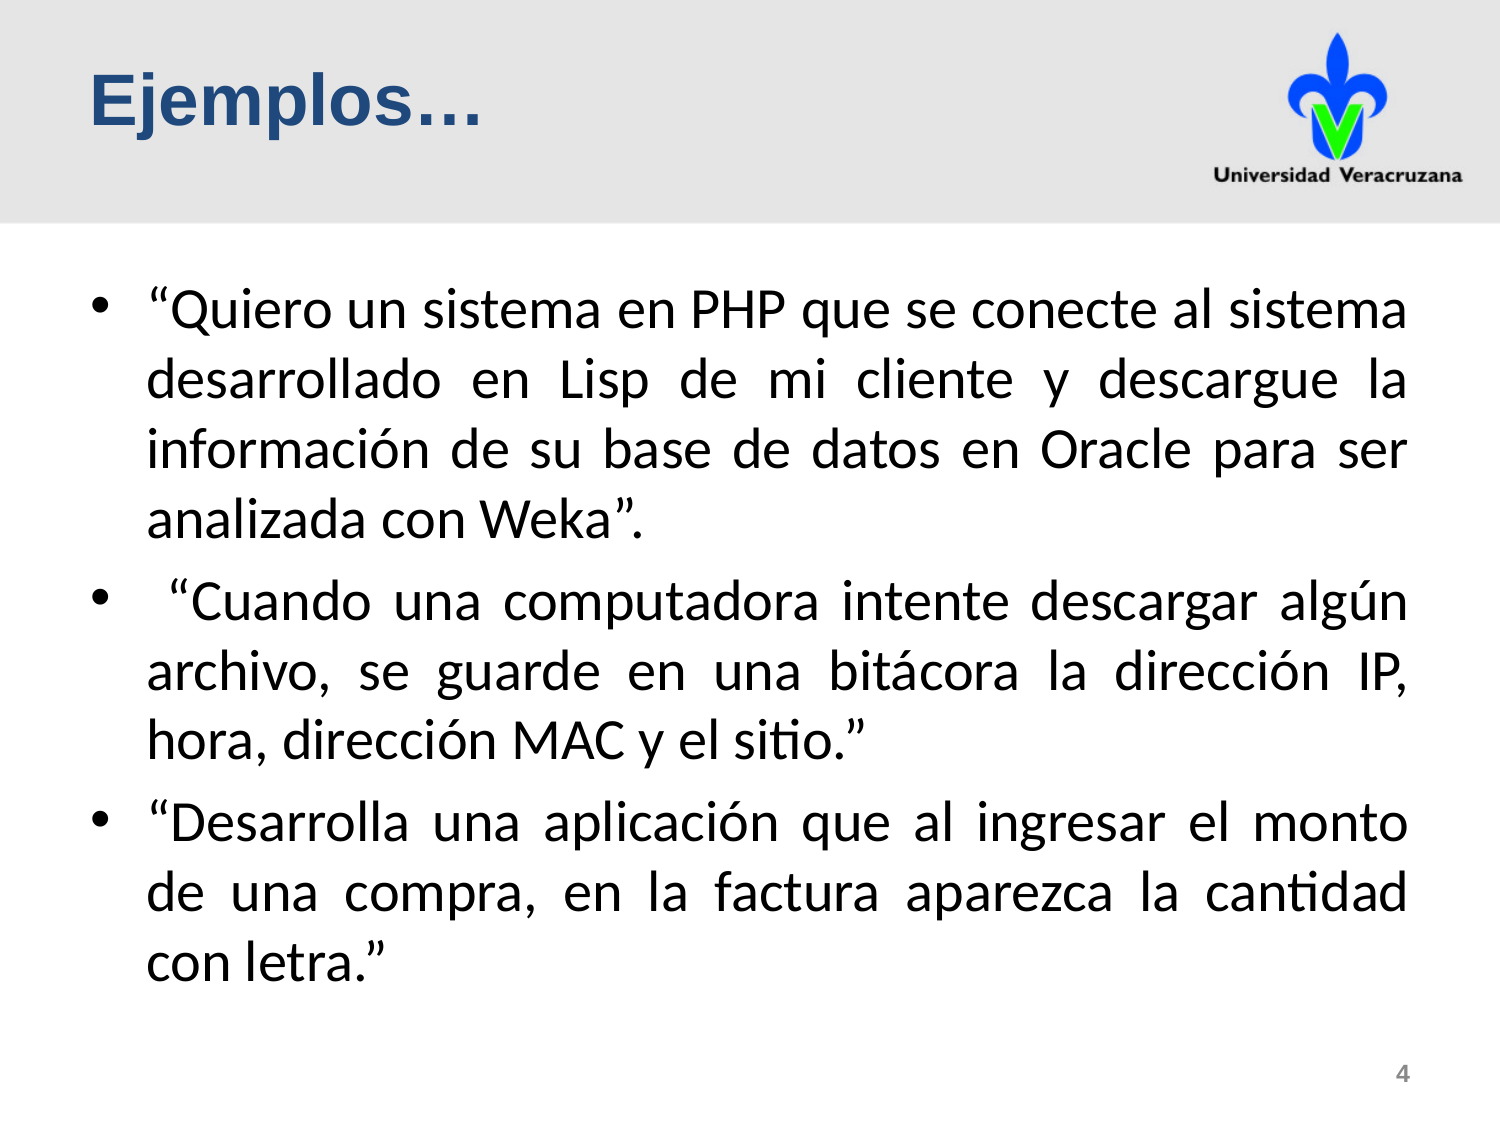

# Ejemplos…
“Quiero un sistema en PHP que se conecte al sistema desarrollado en Lisp de mi cliente y descargue la información de su base de datos en Oracle para ser analizada con Weka”.
 “Cuando una computadora intente descargar algún archivo, se guarde en una bitácora la dirección IP, hora, dirección MAC y el sitio.”
“Desarrolla una aplicación que al ingresar el monto de una compra, en la factura aparezca la cantidad con letra.”
4